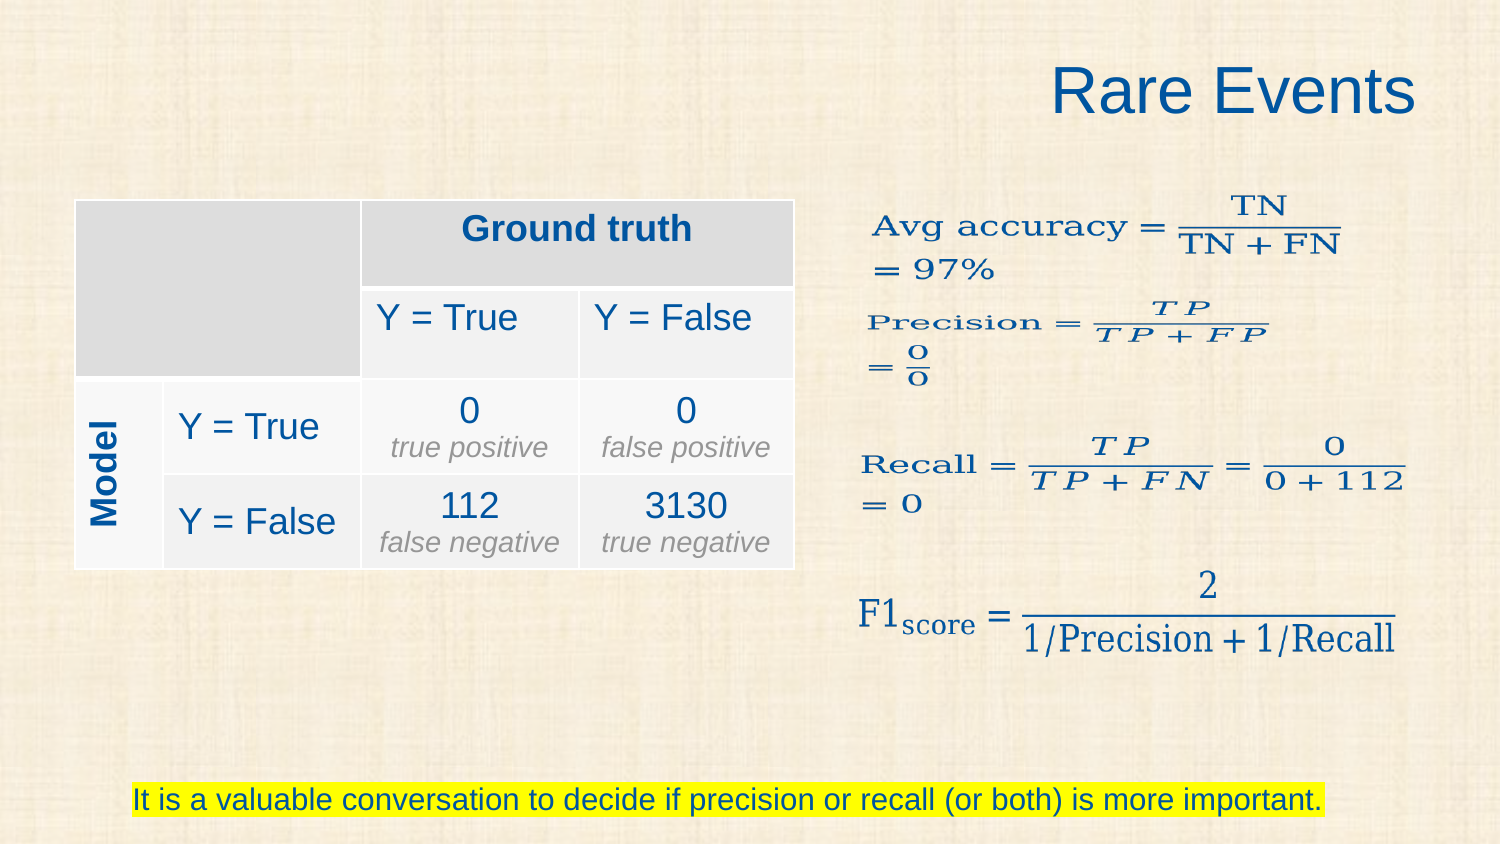

# Rare Events

|  |  | Ground truth |  |
| --- | --- | --- | --- |
|  |  | Y = True | Y = False |
| Model | Y = True | 0 true positive | 0 false positive |
|  | Y = False | 112 false negative | 3130 true negative |

It is a valuable conversation to decide if precision or recall (or both) is more important.
36